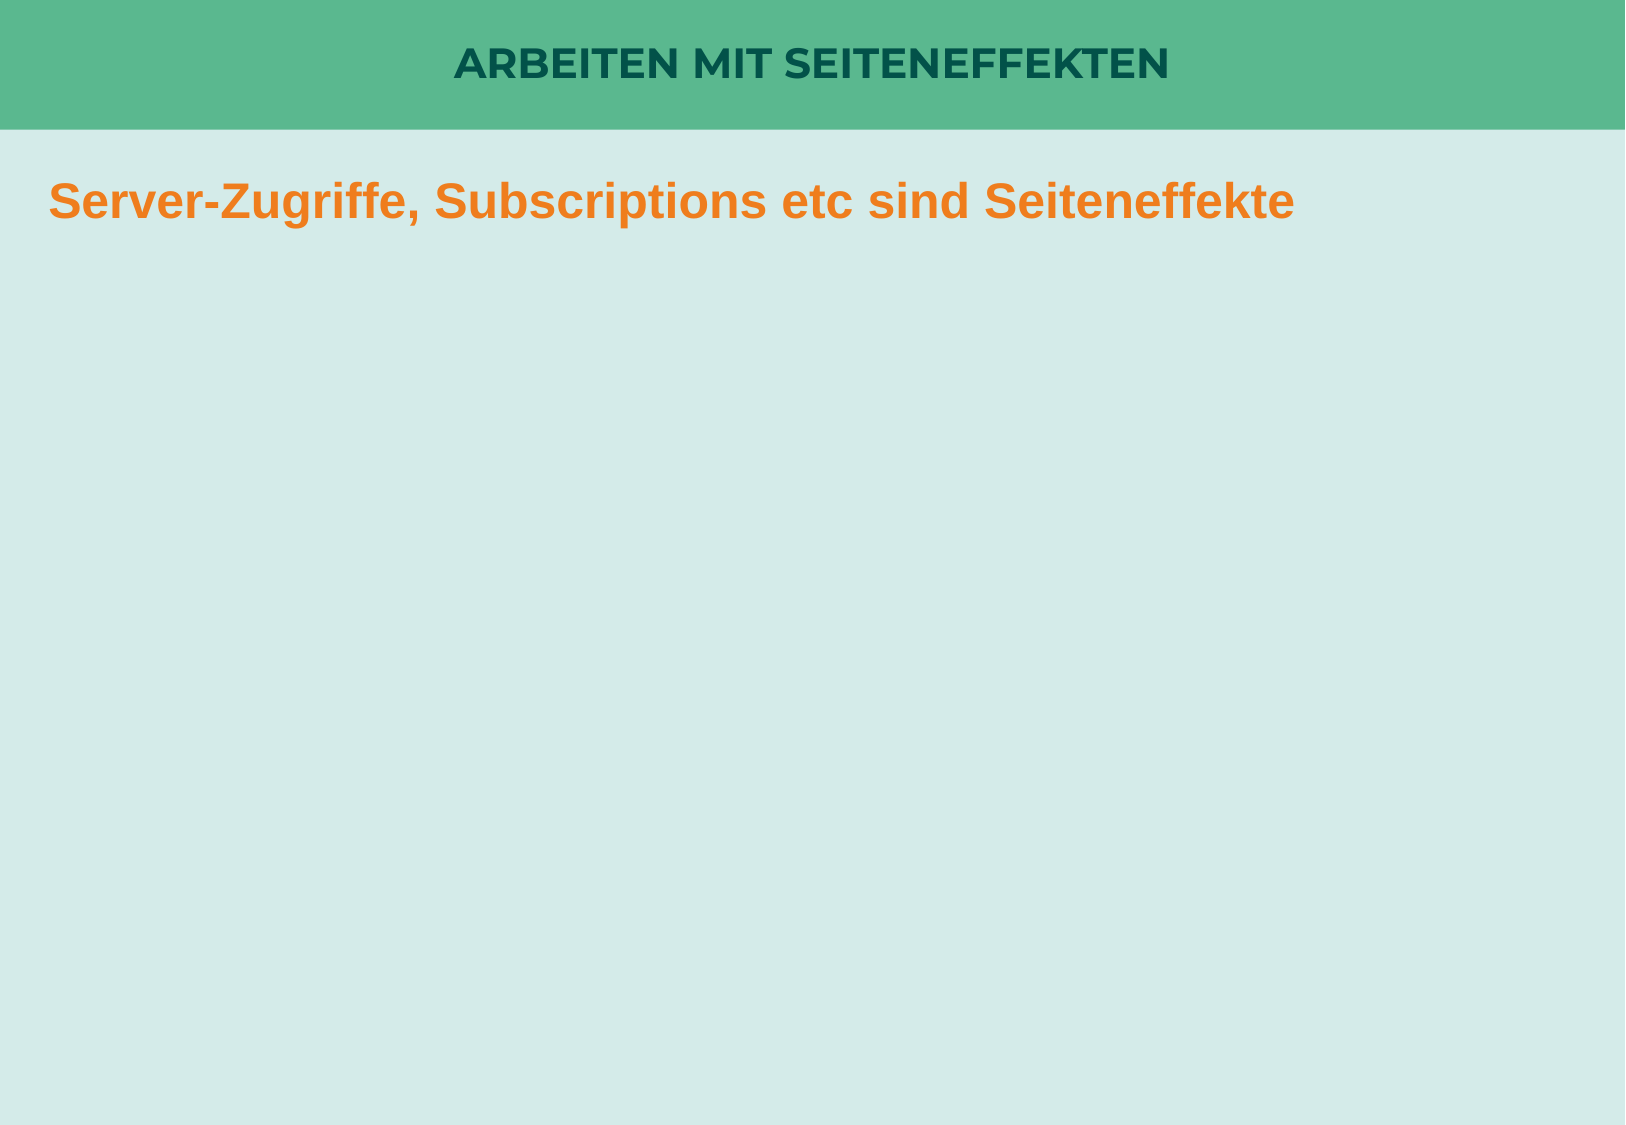

# Arbeiten mit Seiteneffekten
Server-Zugriffe, Subscriptions etc sind Seiteneffekte